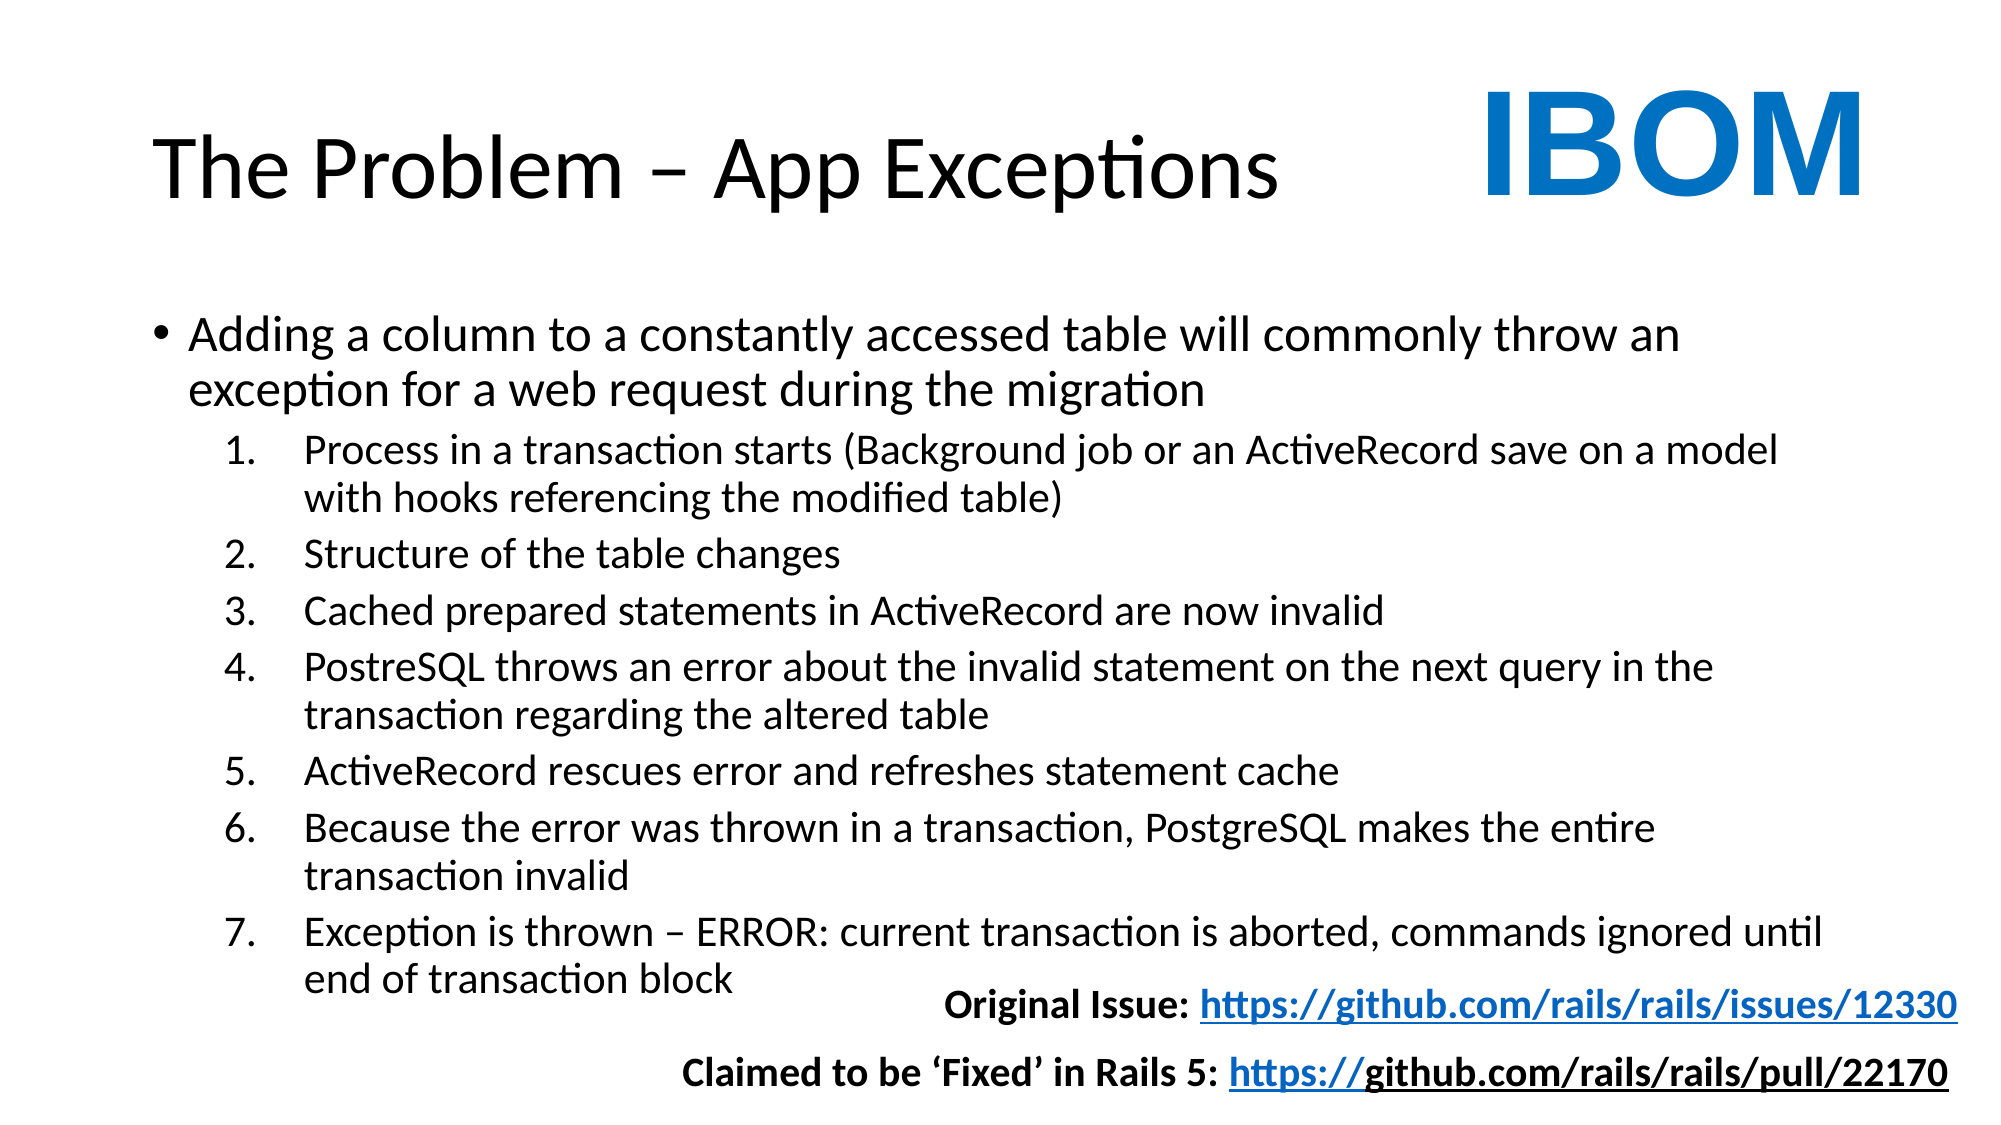

IBOM
# The Problem – App Exceptions
Adding a column to a constantly accessed table will commonly throw an exception for a web request during the migration
Process in a transaction starts (Background job or an ActiveRecord save on a model with hooks referencing the modified table)
Structure of the table changes
Cached prepared statements in ActiveRecord are now invalid
PostreSQL throws an error about the invalid statement on the next query in the transaction regarding the altered table
ActiveRecord rescues error and refreshes statement cache
Because the error was thrown in a transaction, PostgreSQL makes the entire transaction invalid
Exception is thrown – ERROR: current transaction is aborted, commands ignored until end of transaction block
Original Issue: https://github.com/rails/rails/issues/12330
Claimed to be ‘Fixed’ in Rails 5: https://github.com/rails/rails/pull/22170